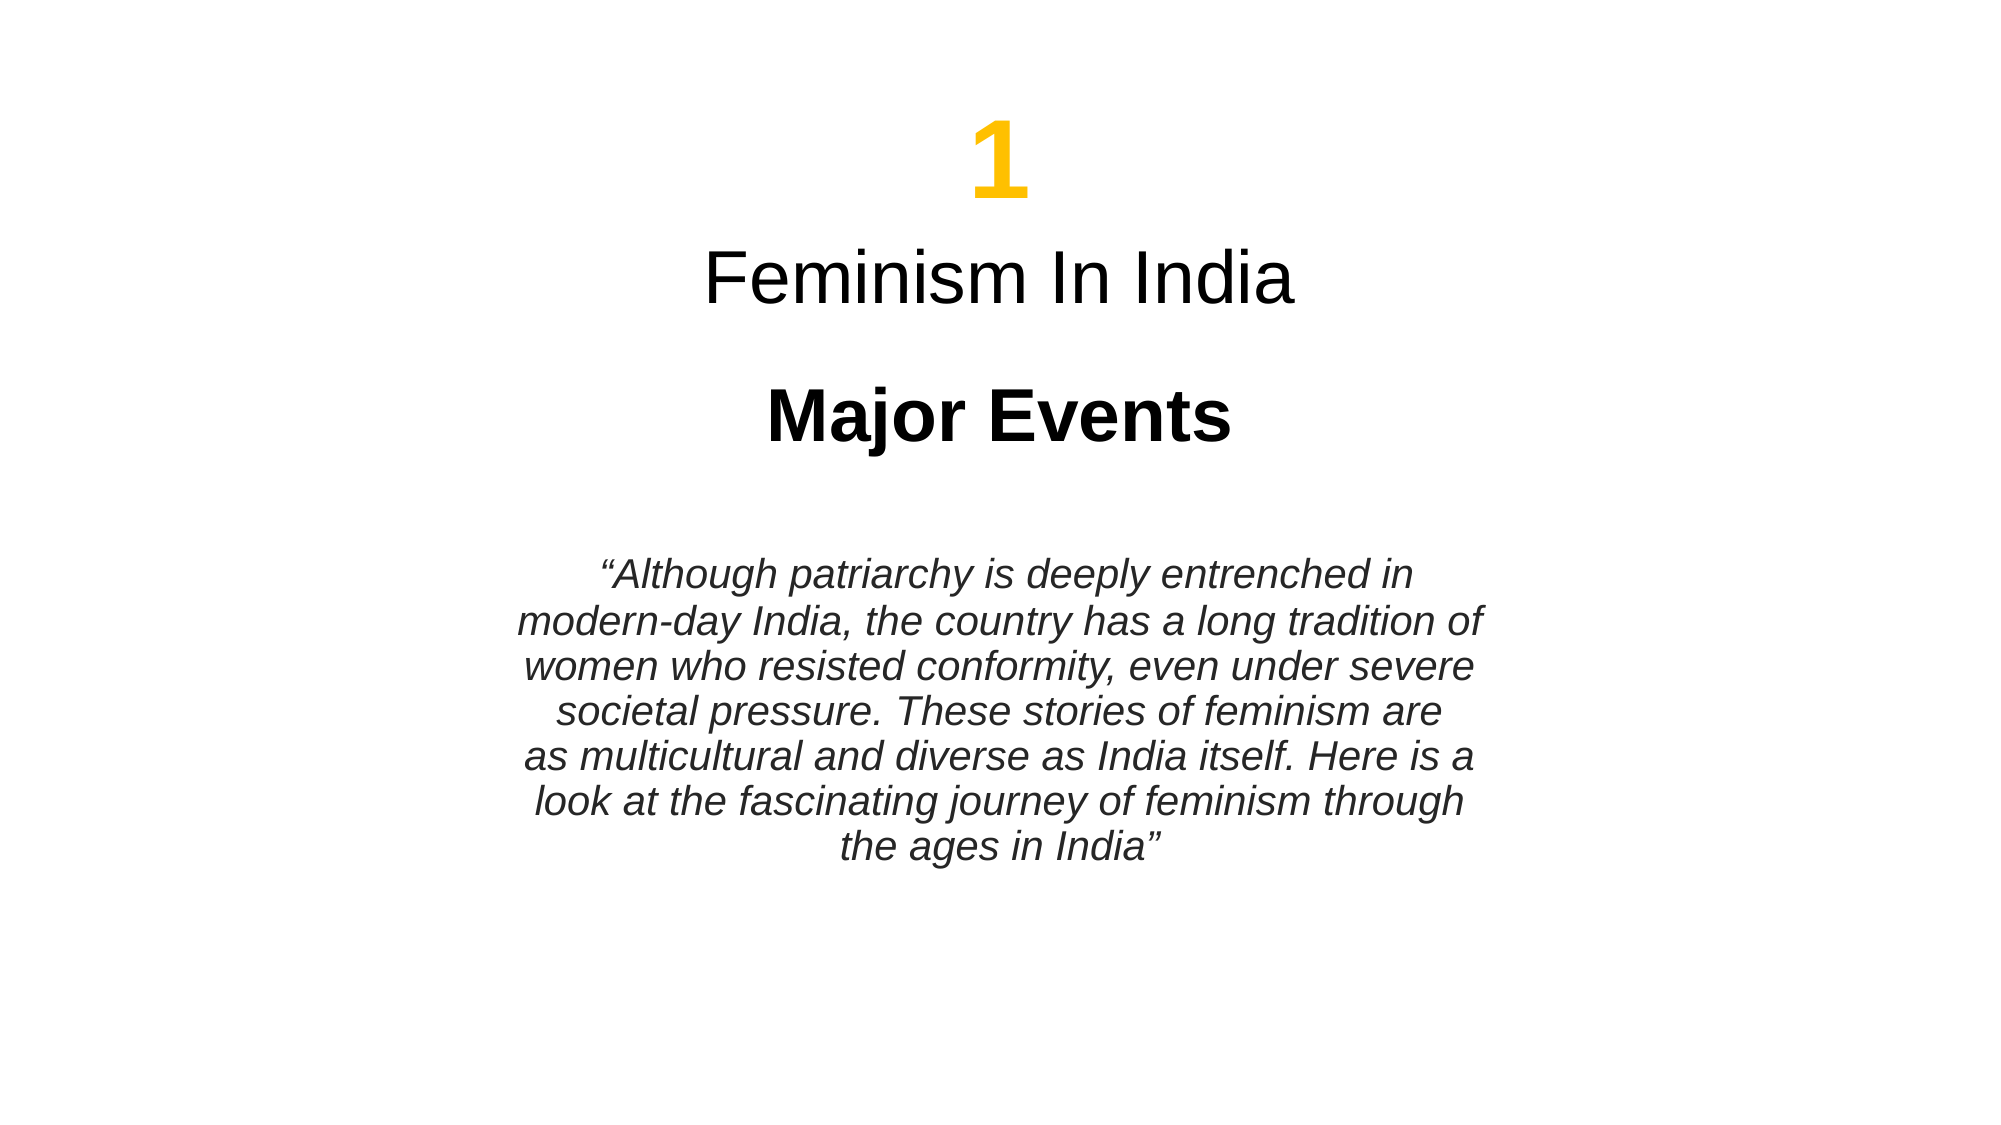

1
Feminism In India
Major Events
 “Although patriarchy is deeply entrenched in modern-day India, the country has a long tradition of women who resisted conformity, even under severe societal pressure. These stories of feminism are as multicultural and diverse as India itself. Here is a look at the fascinating journey of feminism through the ages in India”
7